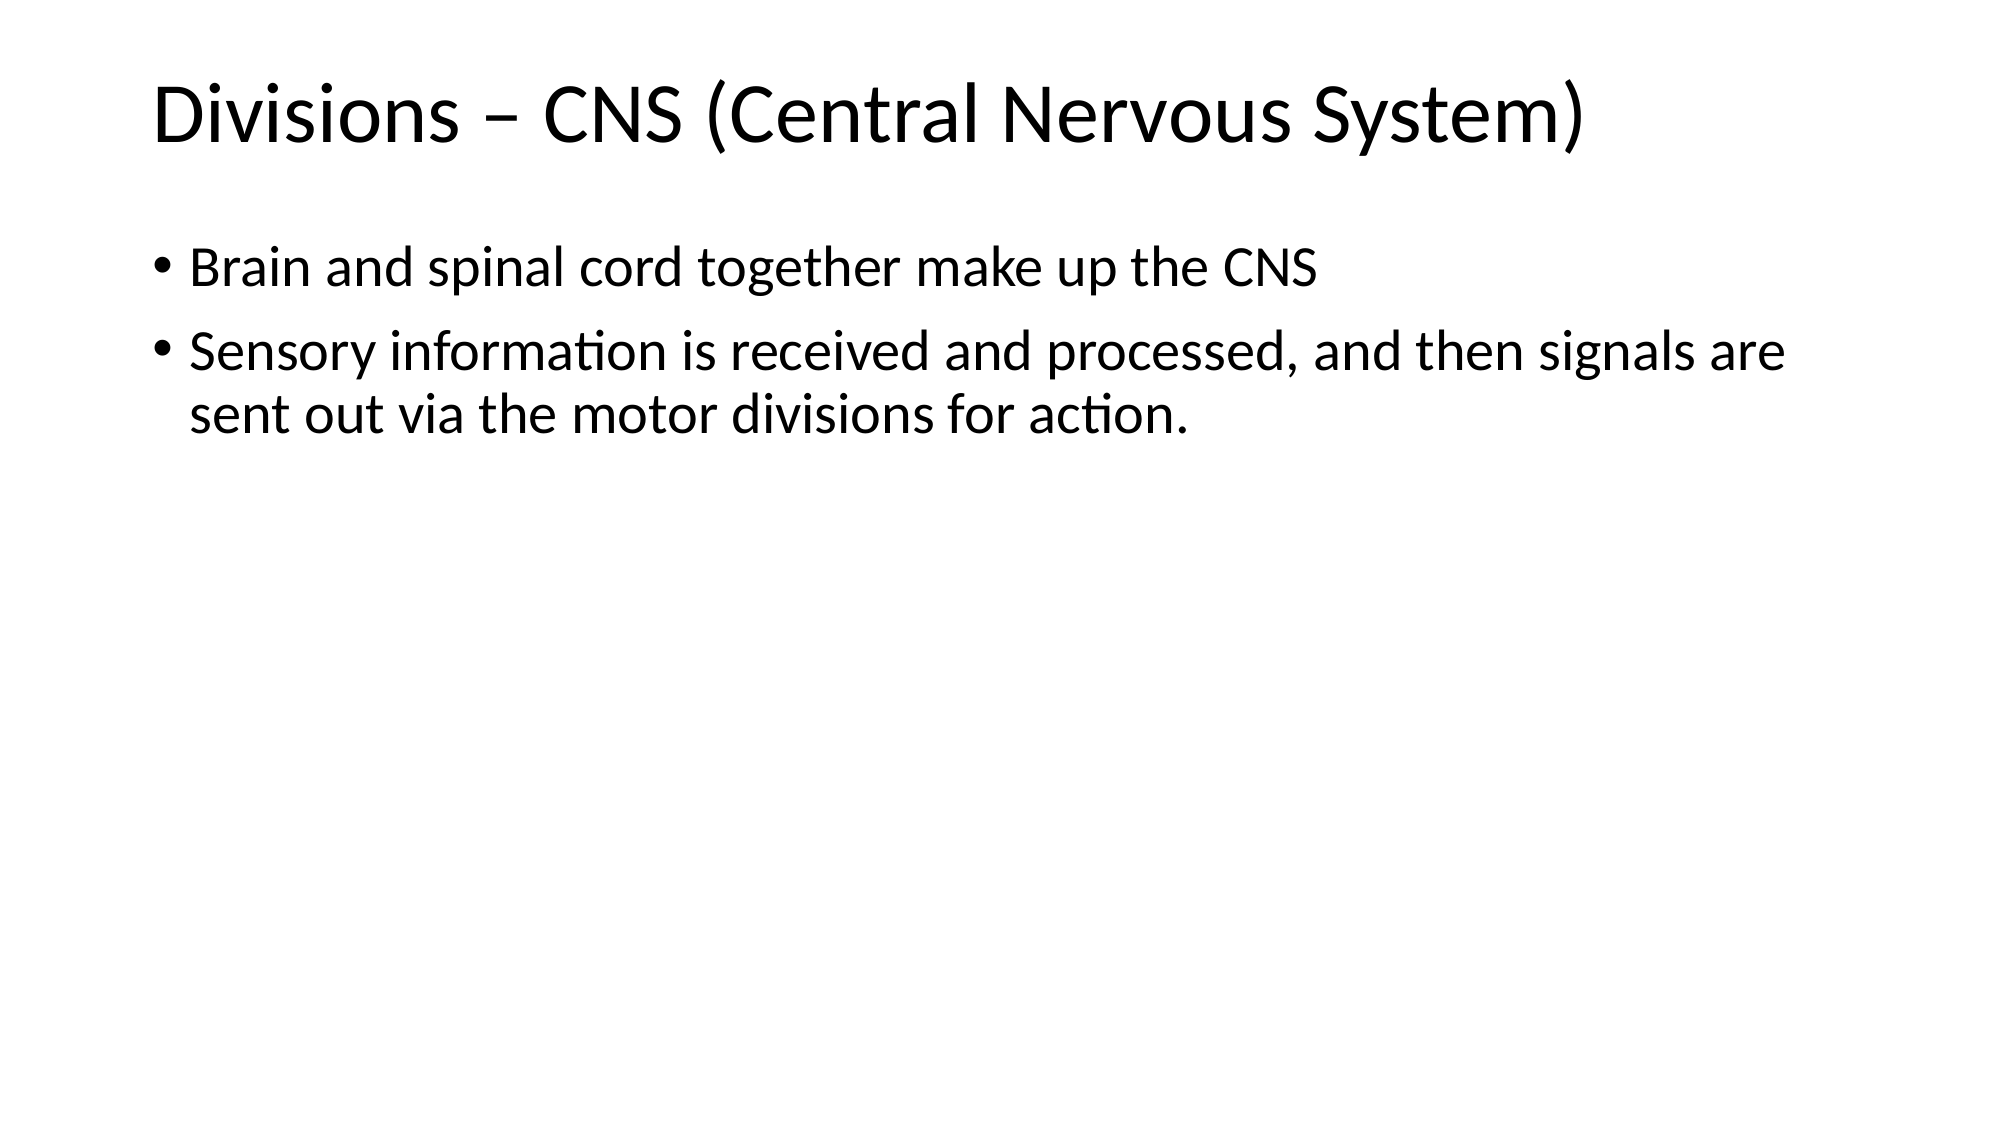

# Divisions – CNS (Central Nervous System)
Brain and spinal cord together make up the CNS
Sensory information is received and processed, and then signals are sent out via the motor divisions for action.